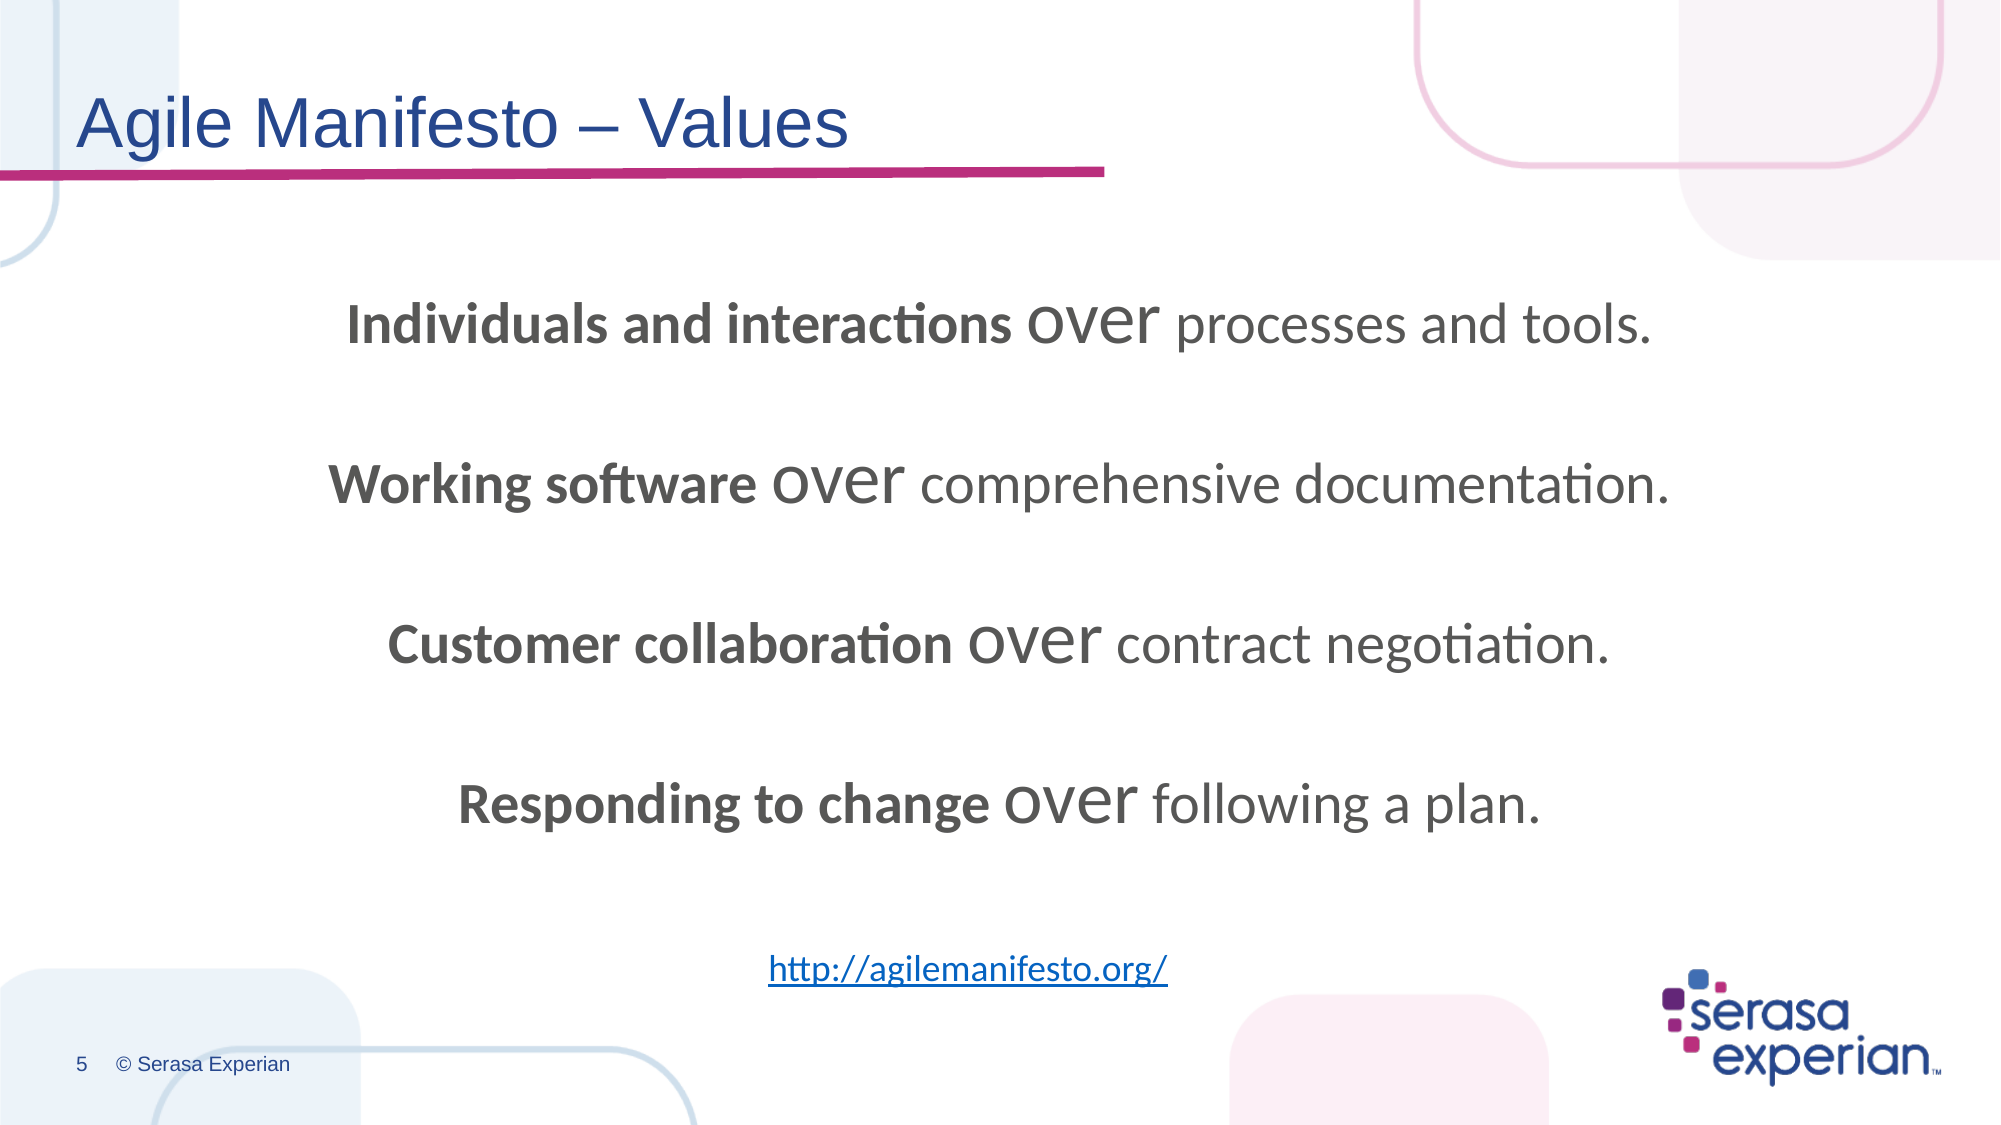

# Agile Manifesto – Values
Individuals and interactions over processes and tools.

Working software over comprehensive documentation.

Customer collaboration over contract negotiation.

Responding to change over following a plan.
http://agilemanifesto.org/